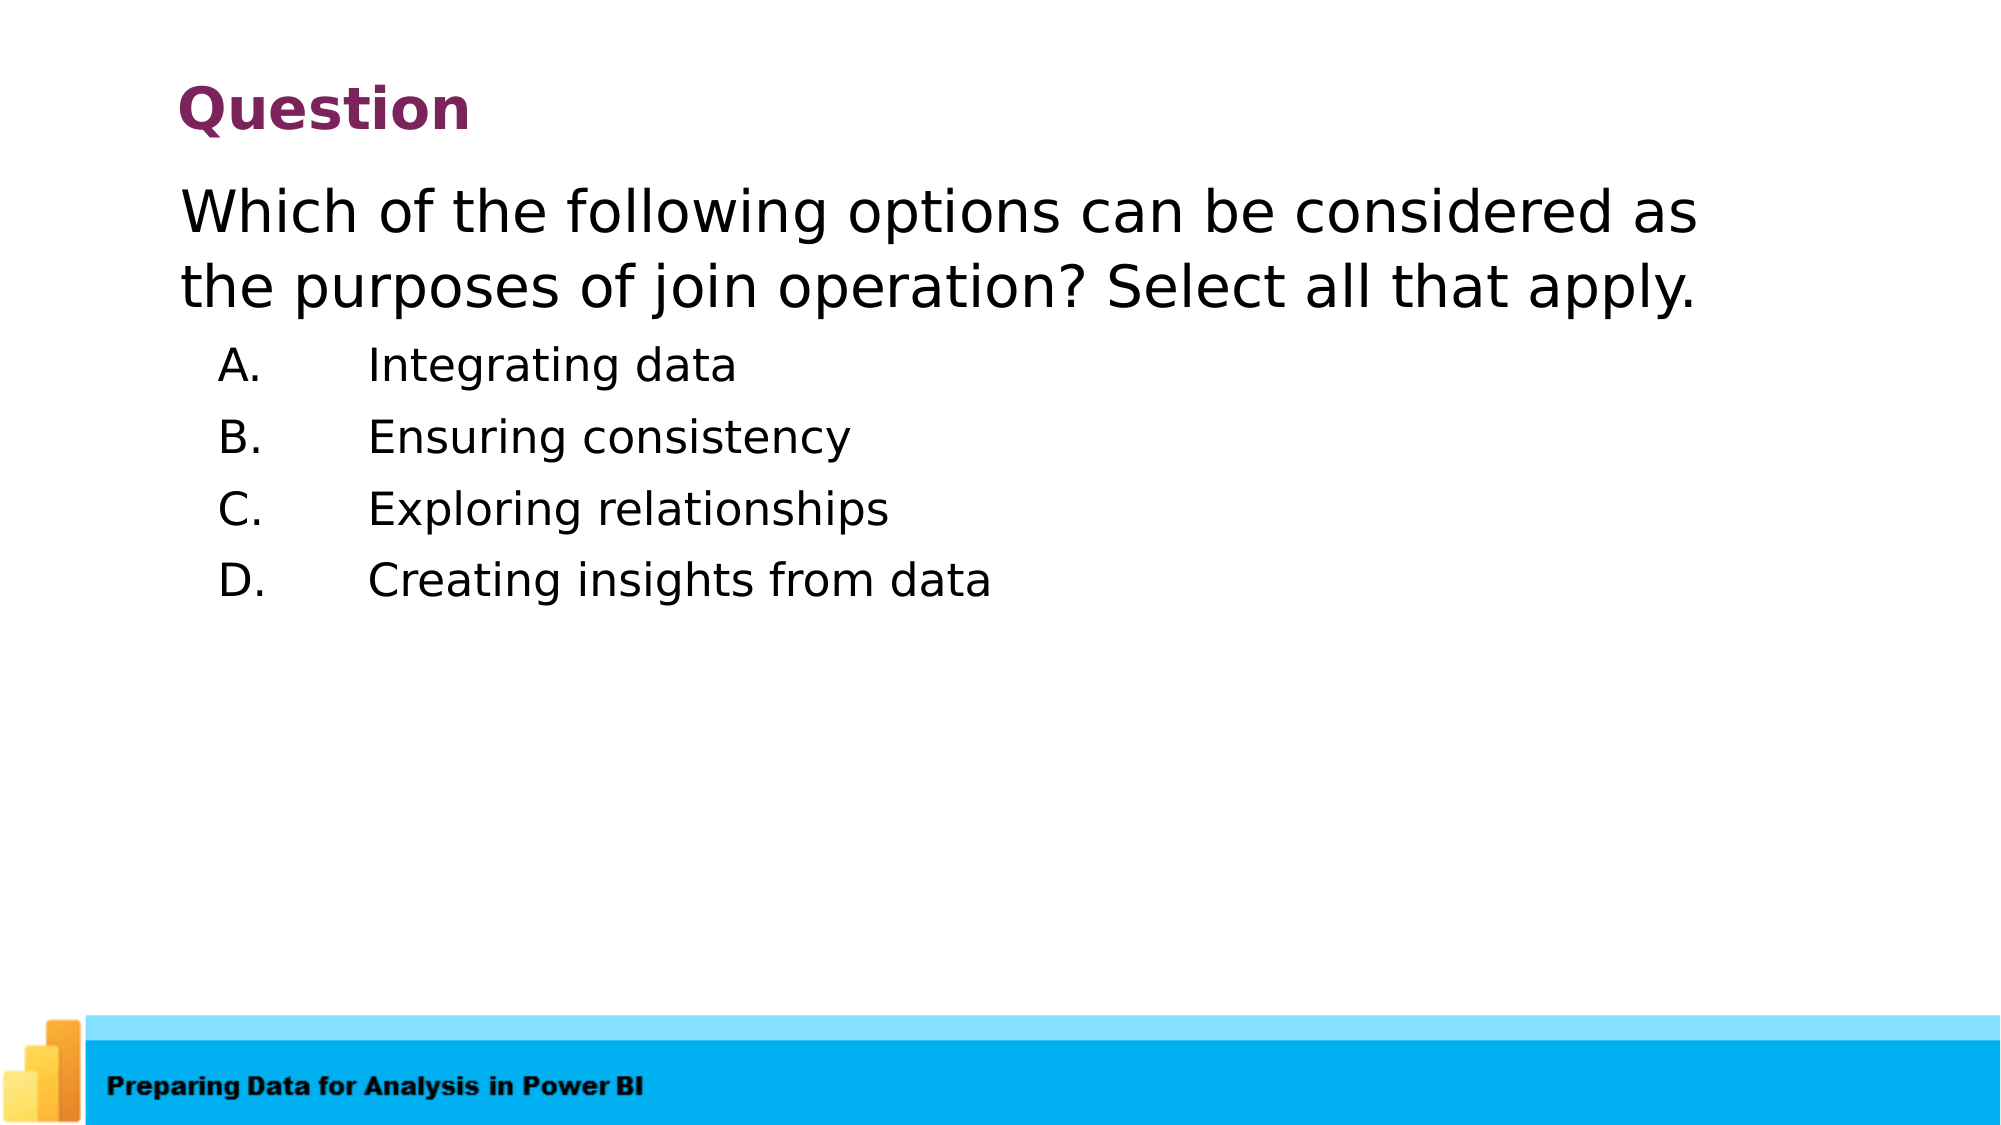

Question
Which of the following options can be considered as the purposes of join operation? Select all that apply.
A.	Integrating data
B.	Ensuring consistency
C.	Exploring relationships
D.	Creating insights from data